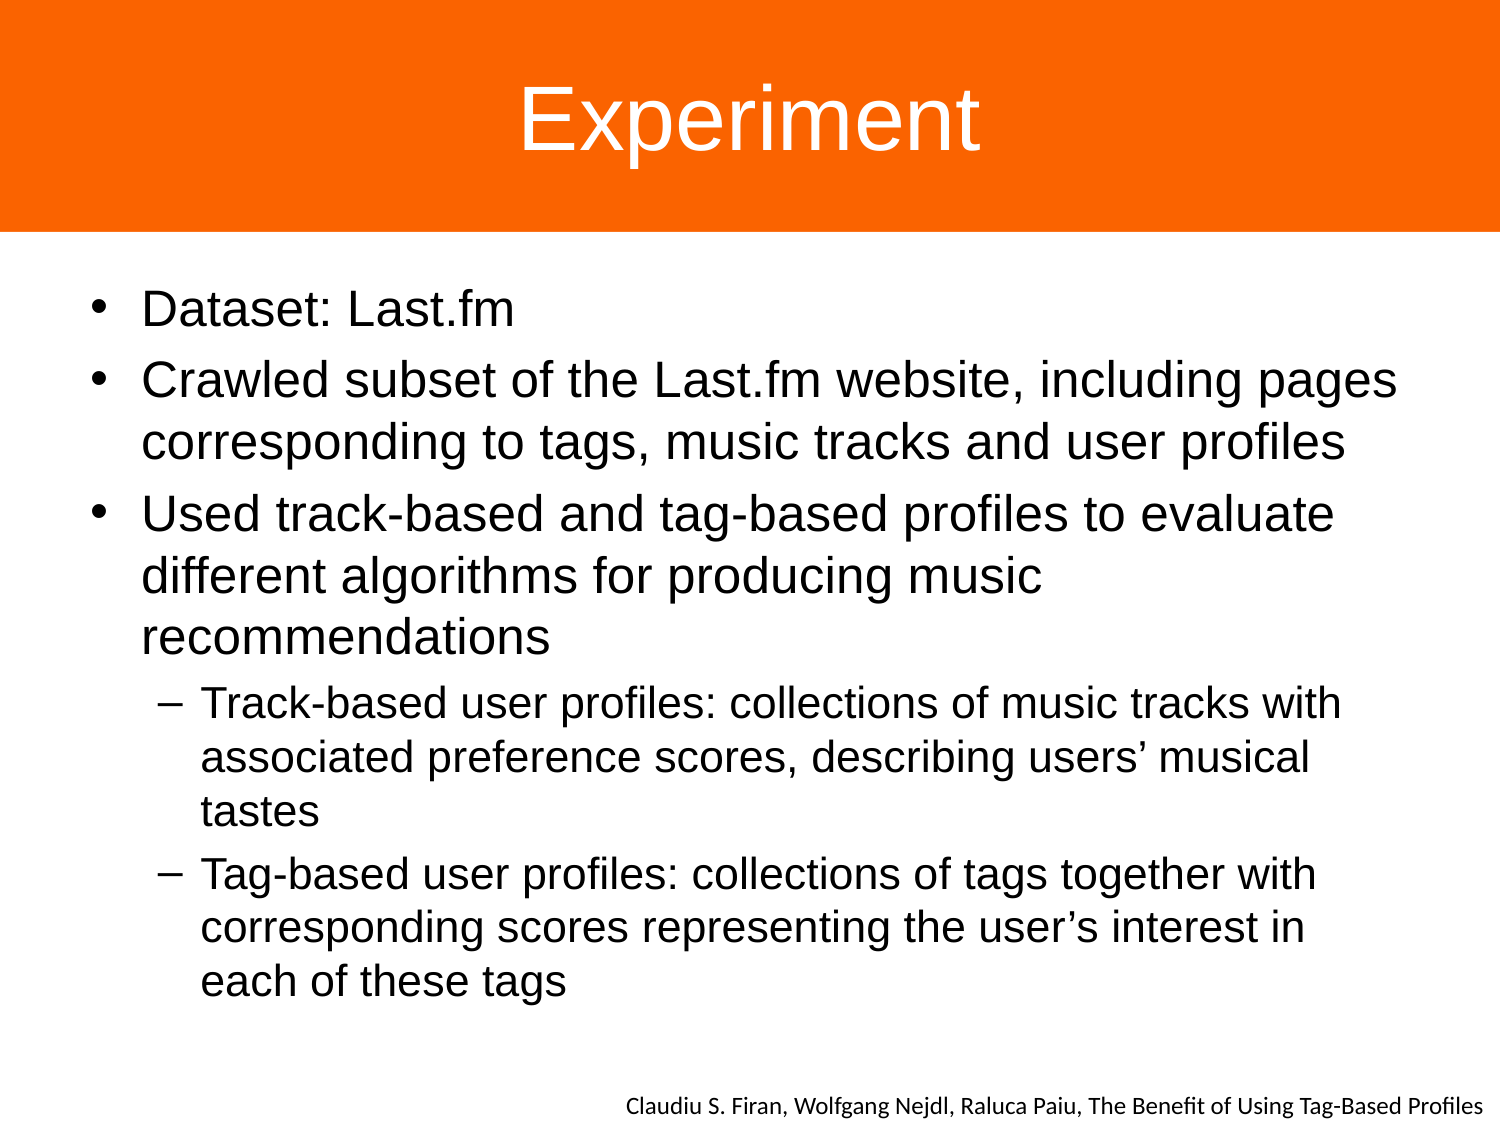

# Experiment
Dataset: Last.fm
Crawled subset of the Last.fm website, including pages corresponding to tags, music tracks and user profiles
Used track-based and tag-based profiles to evaluate different algorithms for producing music recommendations
Track-based user profiles: collections of music tracks with associated preference scores, describing users’ musical tastes
Tag-based user profiles: collections of tags together with corresponding scores representing the user’s interest in each of these tags

Claudiu S. Firan, Wolfgang Nejdl, Raluca Paiu, The Benefit of Using Tag-Based Profiles